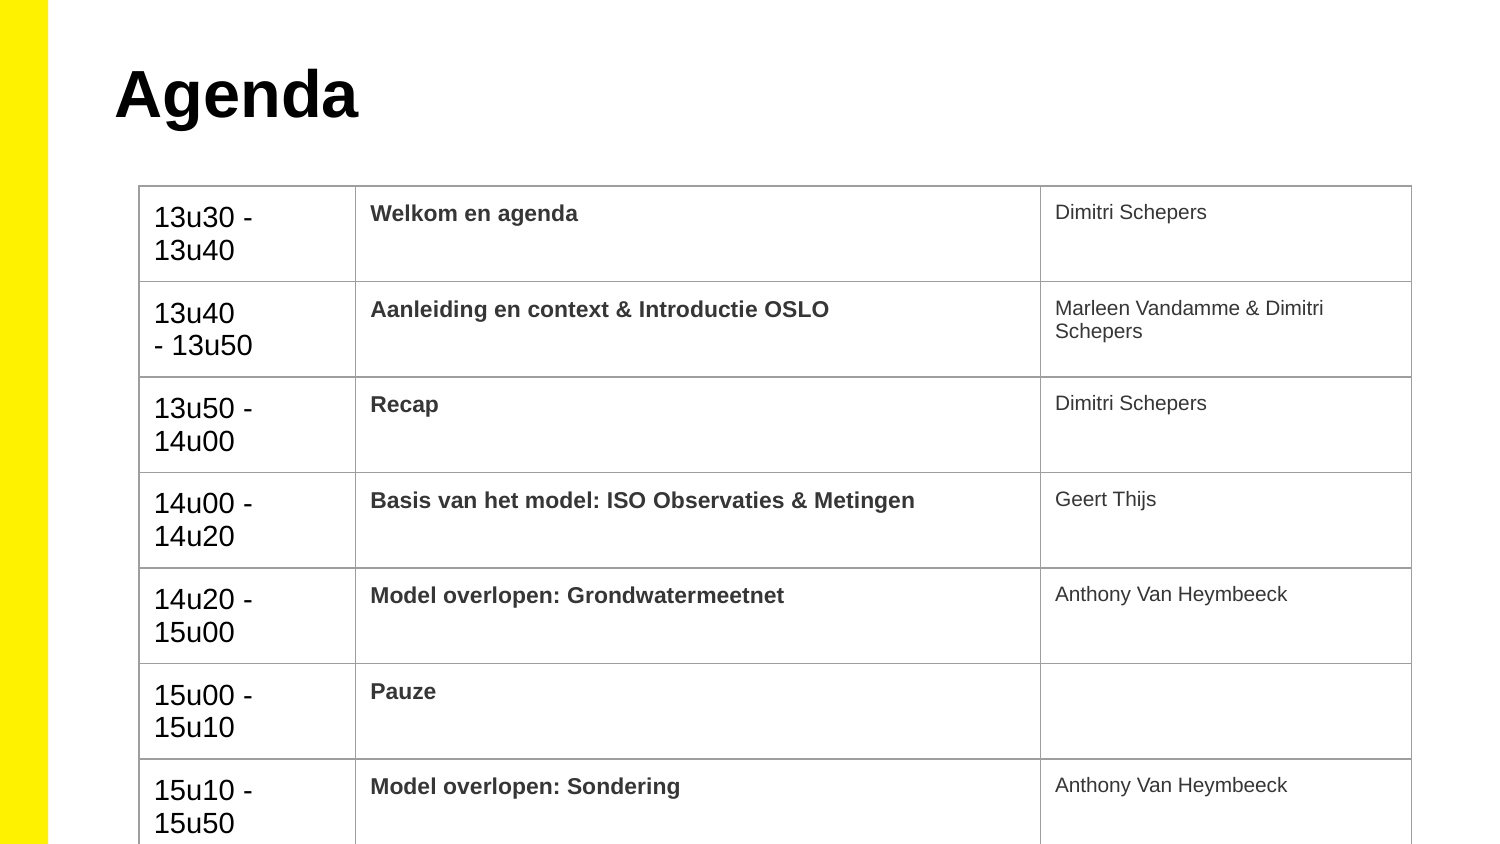

Agenda
| 13u30 - 13u40 | Welkom en agenda | Dimitri Schepers |
| --- | --- | --- |
| 13u40 - 13u50 | Aanleiding en context & Introductie OSLO | Marleen Vandamme & Dimitri Schepers |
| 13u50 - 14u00 | Recap | Dimitri Schepers |
| 14u00 - 14u20 | Basis van het model: ISO Observaties & Metingen | Geert Thijs |
| 14u20 - 15u00 | Model overlopen: Grondwatermeetnet | Anthony Van Heymbeeck |
| 15u00 - 15u10 | Pauze |  |
| 15u10 - 15u50 | Model overlopen: Sondering | Anthony Van Heymbeeck |
| 15u50 - 16u20 | Consilidatie verschillende modellen | Geert Thijs |
| 16u20 - 16u30 | Q&A en verdere verloop: roadmap en actiepunten | Dimitri Schepers |